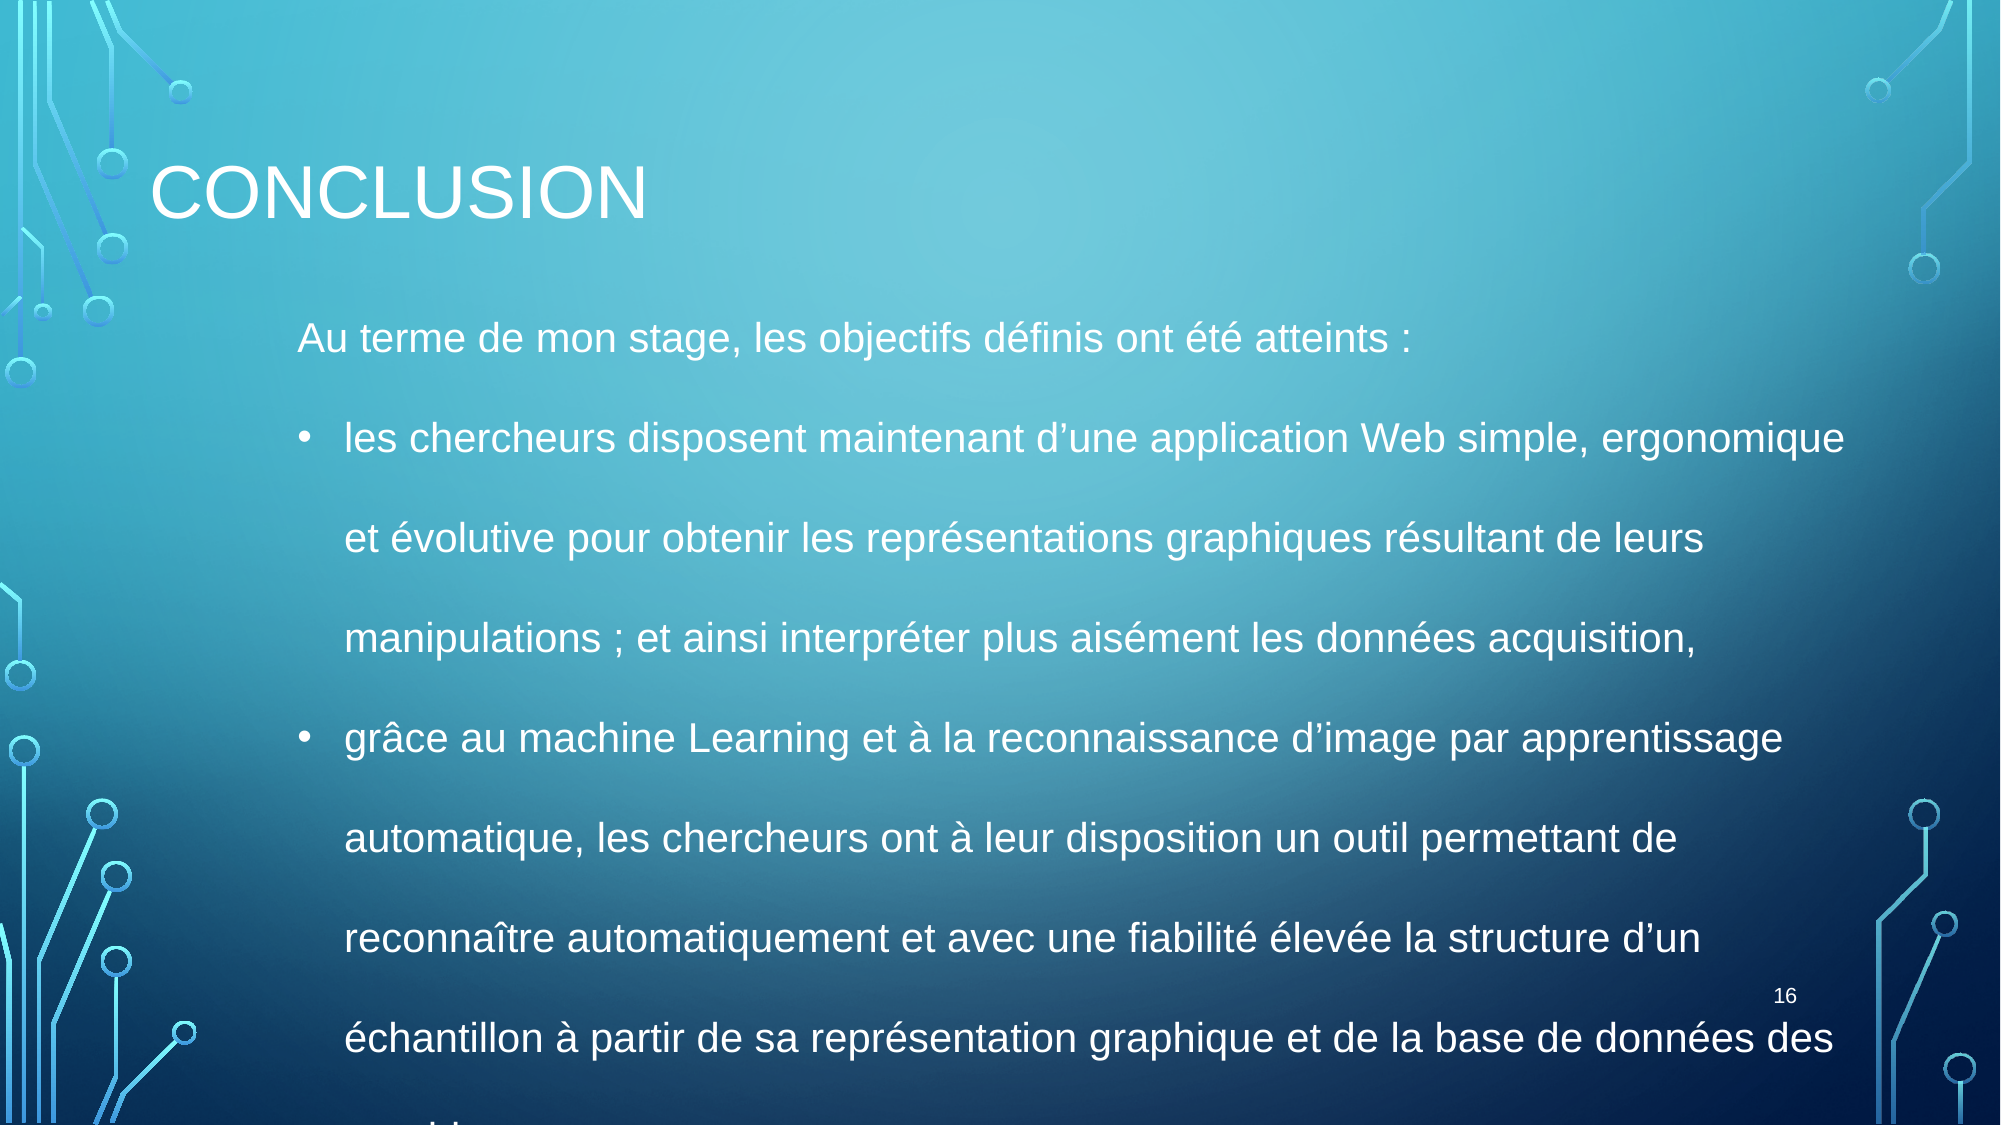

# Conclusion
Au terme de mon stage, les objectifs définis ont été atteints :
les chercheurs disposent maintenant d’une application Web simple, ergonomique et évolutive pour obtenir les représentations graphiques résultant de leurs manipulations ; et ainsi interpréter plus aisément les données acquisition,
grâce au machine Learning et à la reconnaissance d’image par apprentissage automatique, les chercheurs ont à leur disposition un outil permettant de reconnaître automatiquement et avec une fiabilité élevée la structure d’un échantillon à partir de sa représentation graphique et de la base de données des graphiques.
16